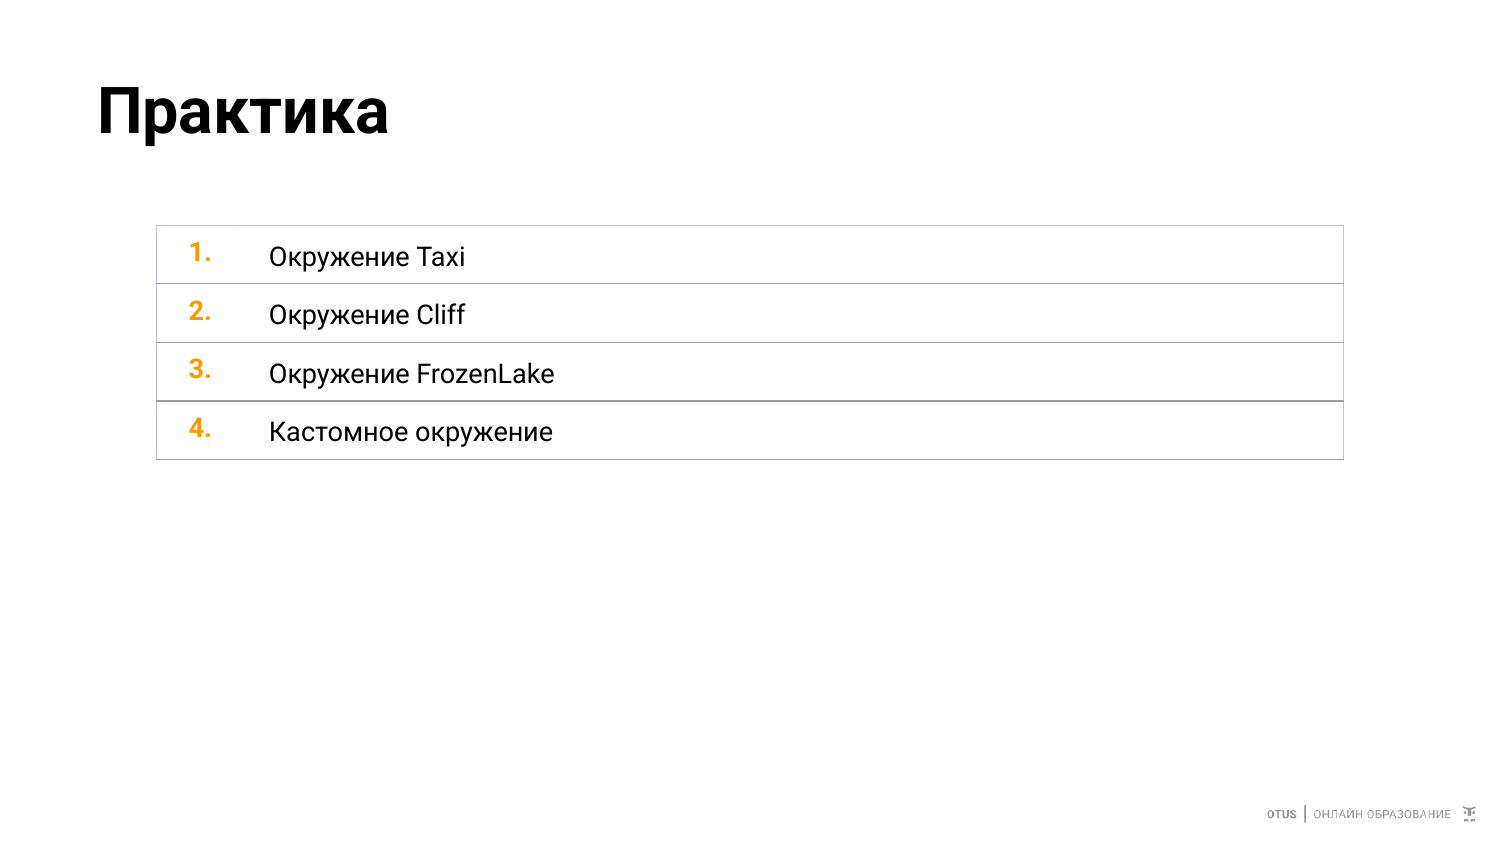

# Практика
| 1. | Окружение Taxi |
| --- | --- |
| 2. | Окружение Cliff |
| 3. | Окружение FrozenLake |
| 4. | Кастомное окружение |